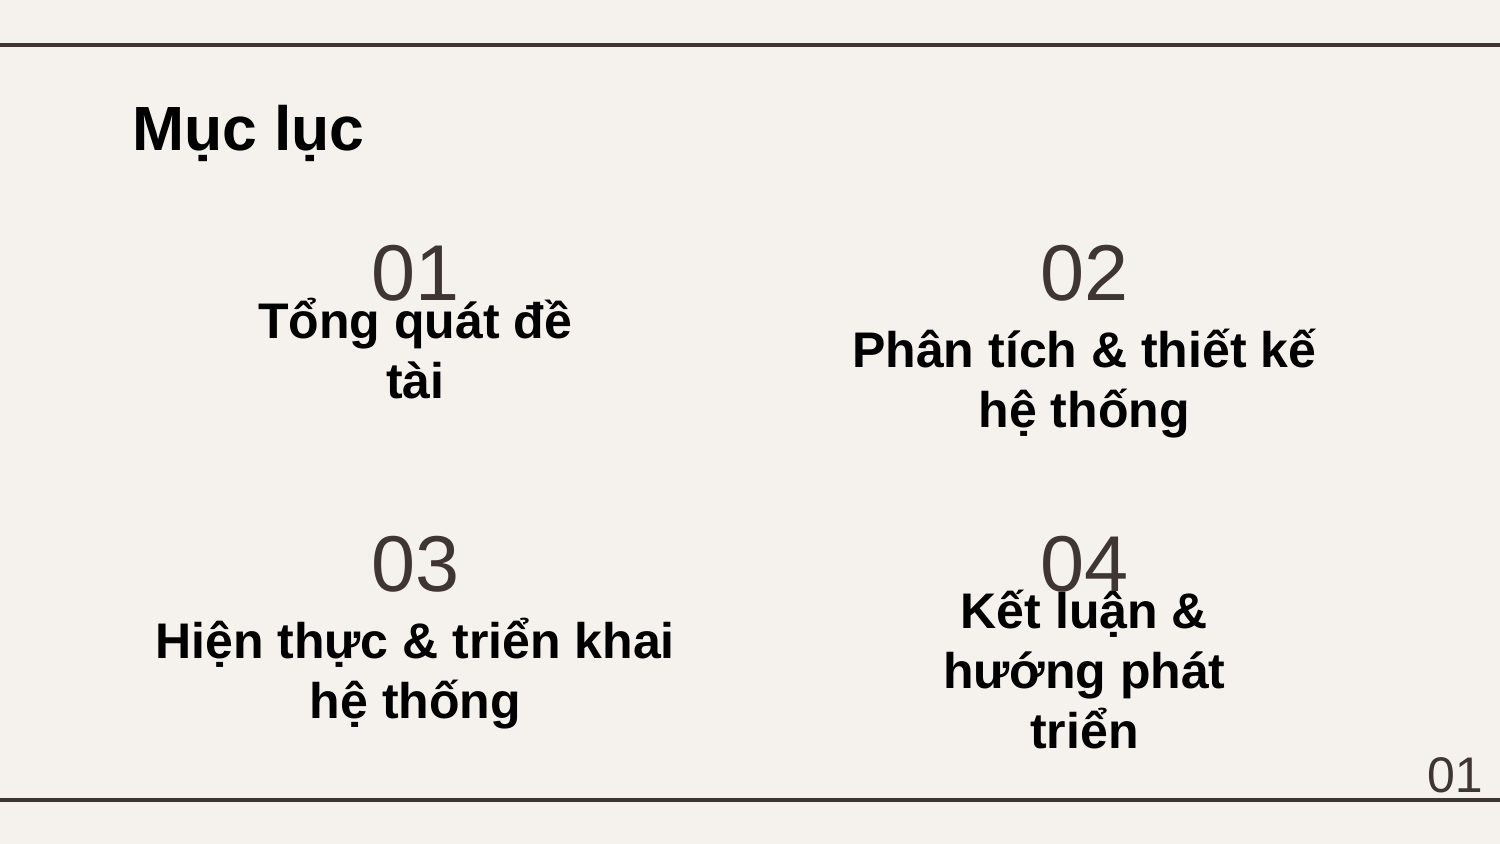

# Mục lục
01
02
Tổng quát đề tài
Phân tích & thiết kế hệ thống
03
04
Hiện thực & triển khai hệ thống
Kết luận & hướng phát triển
01